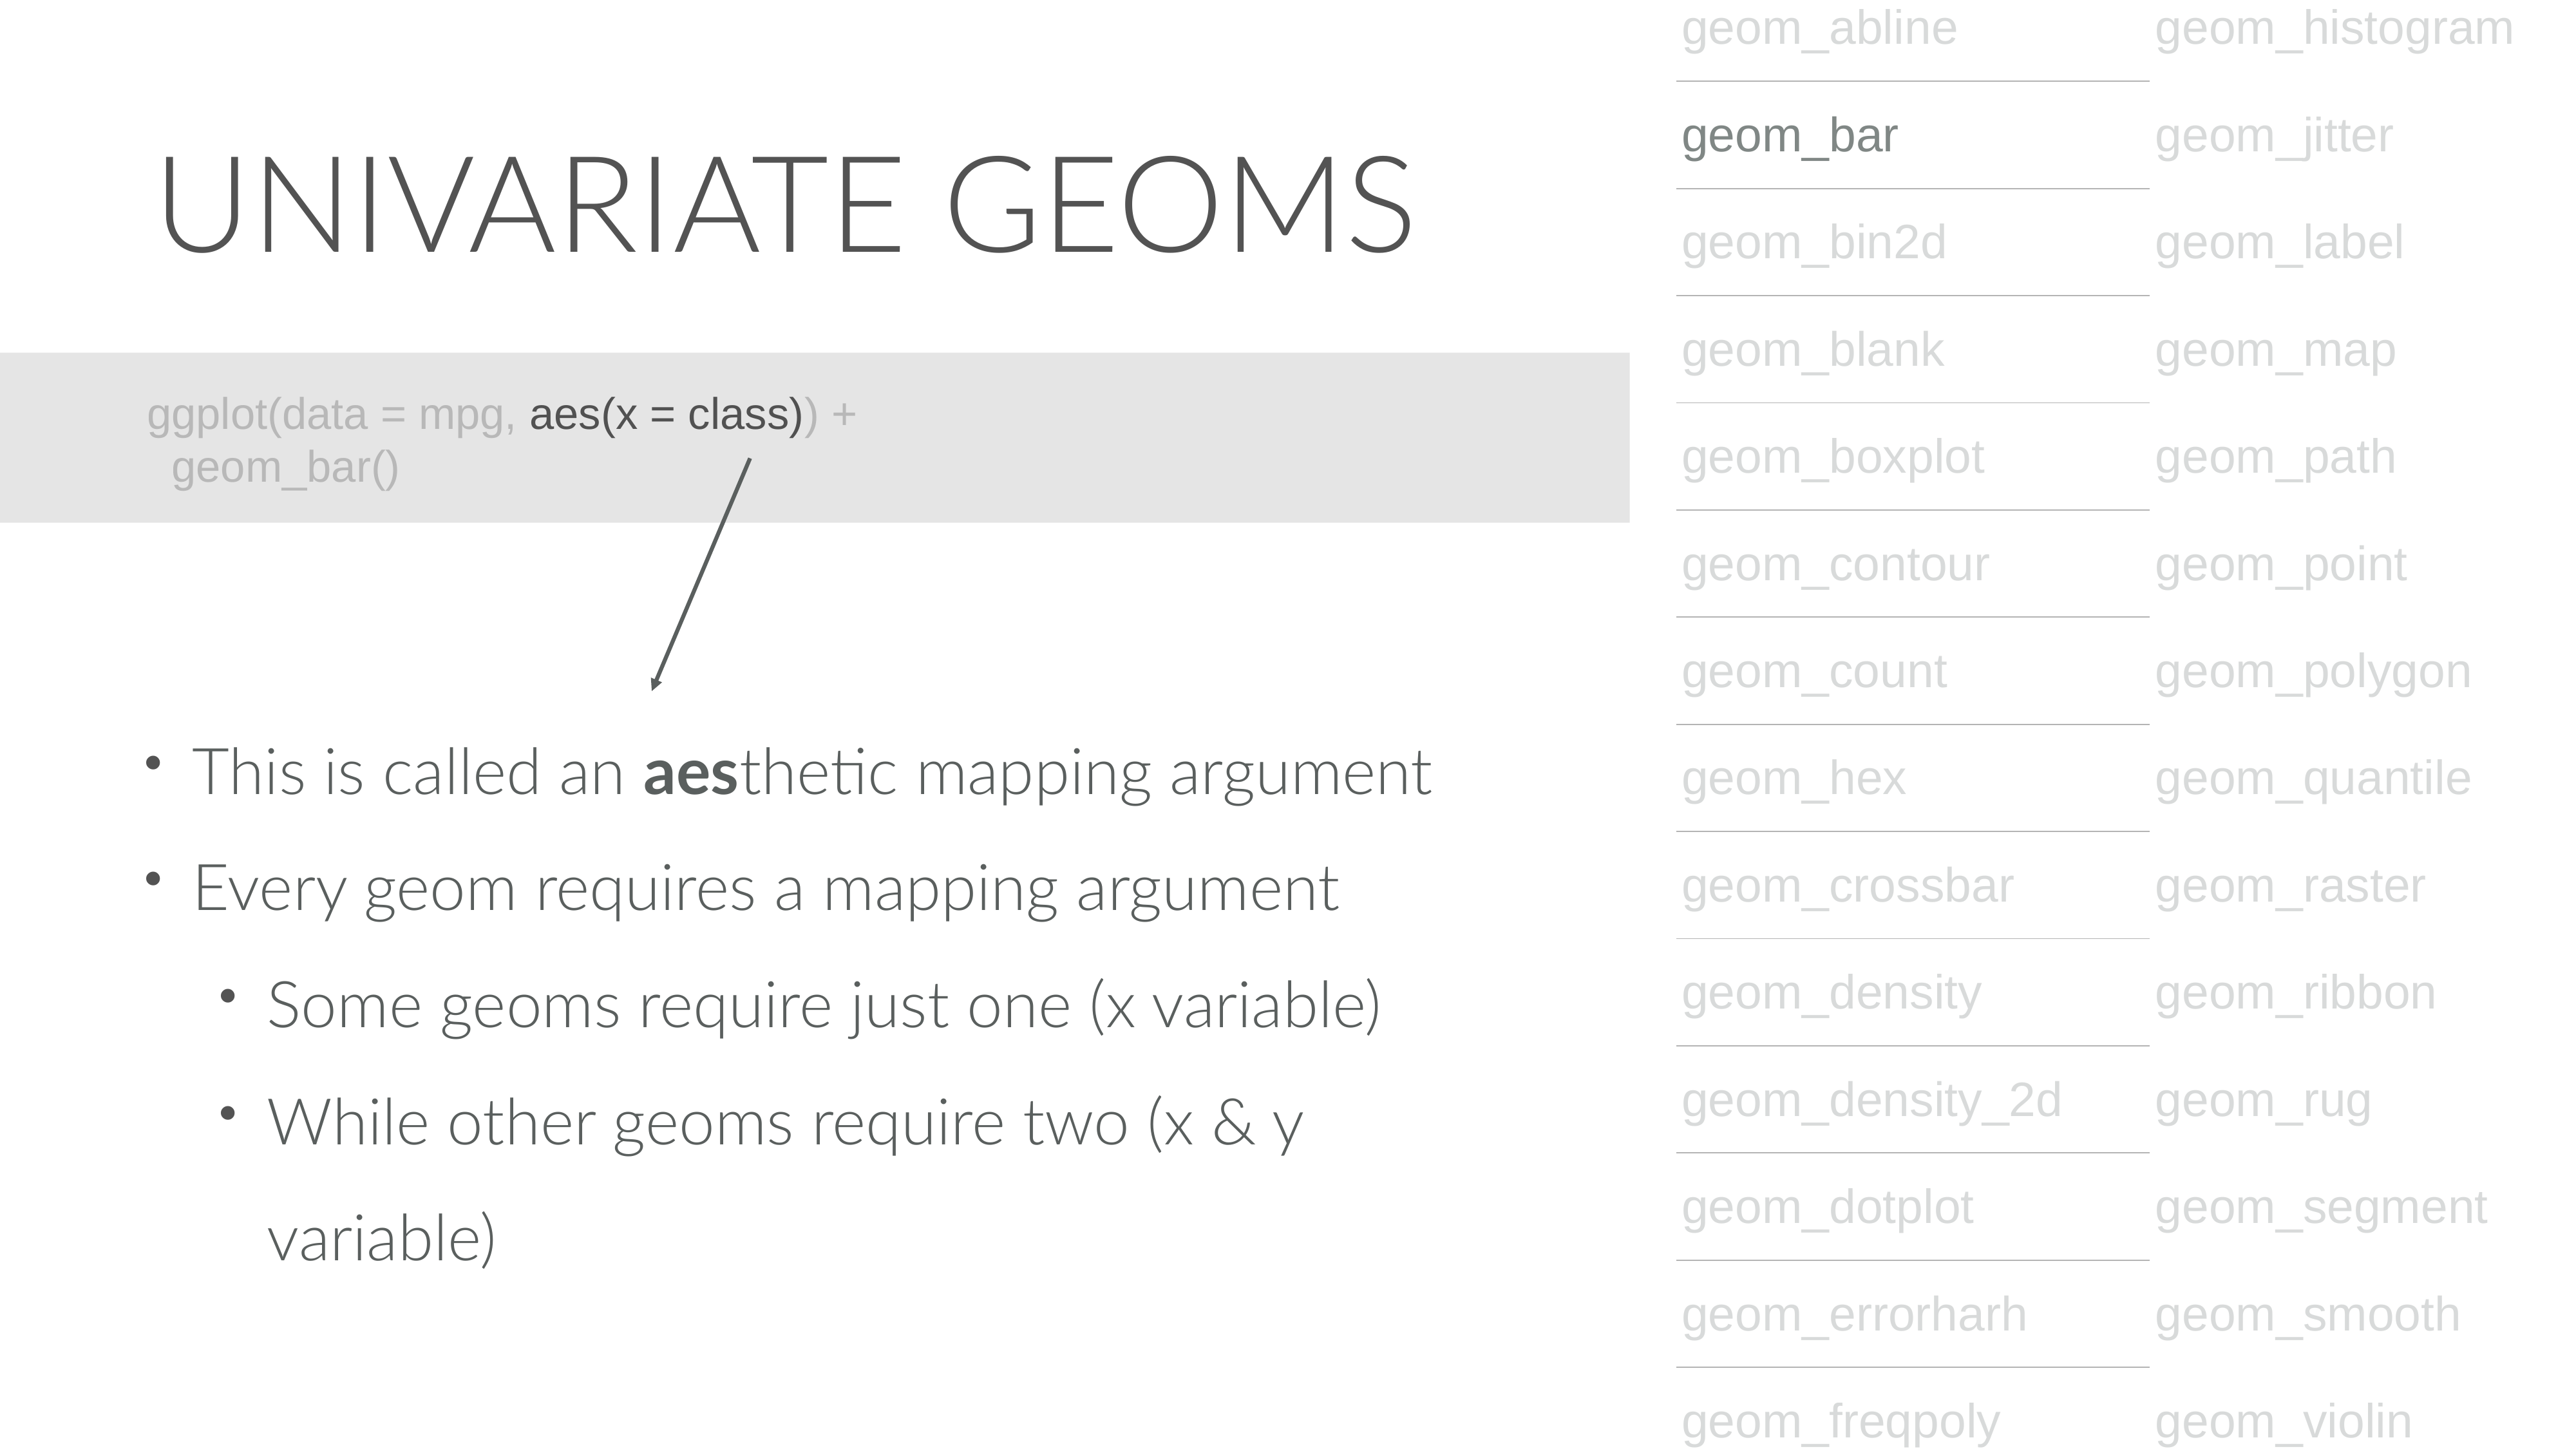

| geom\_abline | geom\_histogram |
| --- | --- |
| geom\_bar | geom\_jitter |
| geom\_bin2d | geom\_label |
| geom\_blank | geom\_map |
| geom\_boxplot | geom\_path |
| geom\_contour | geom\_point |
| geom\_count | geom\_polygon |
| geom\_hex | geom\_quantile |
| geom\_crossbar | geom\_raster |
| geom\_density | geom\_ribbon |
| geom\_density\_2d | geom\_rug |
| geom\_dotplot | geom\_segment |
| geom\_errorharh | geom\_smooth |
| geom\_freqpoly | geom\_violin |
# univariate geoms
ggplot(data = mpg, aes(x = class)) +
  geom_bar()

This is called an aesthetic mapping argument
Every geom requires a mapping argument
Some geoms require just one (x variable)
While other geoms require two (x & y variable)